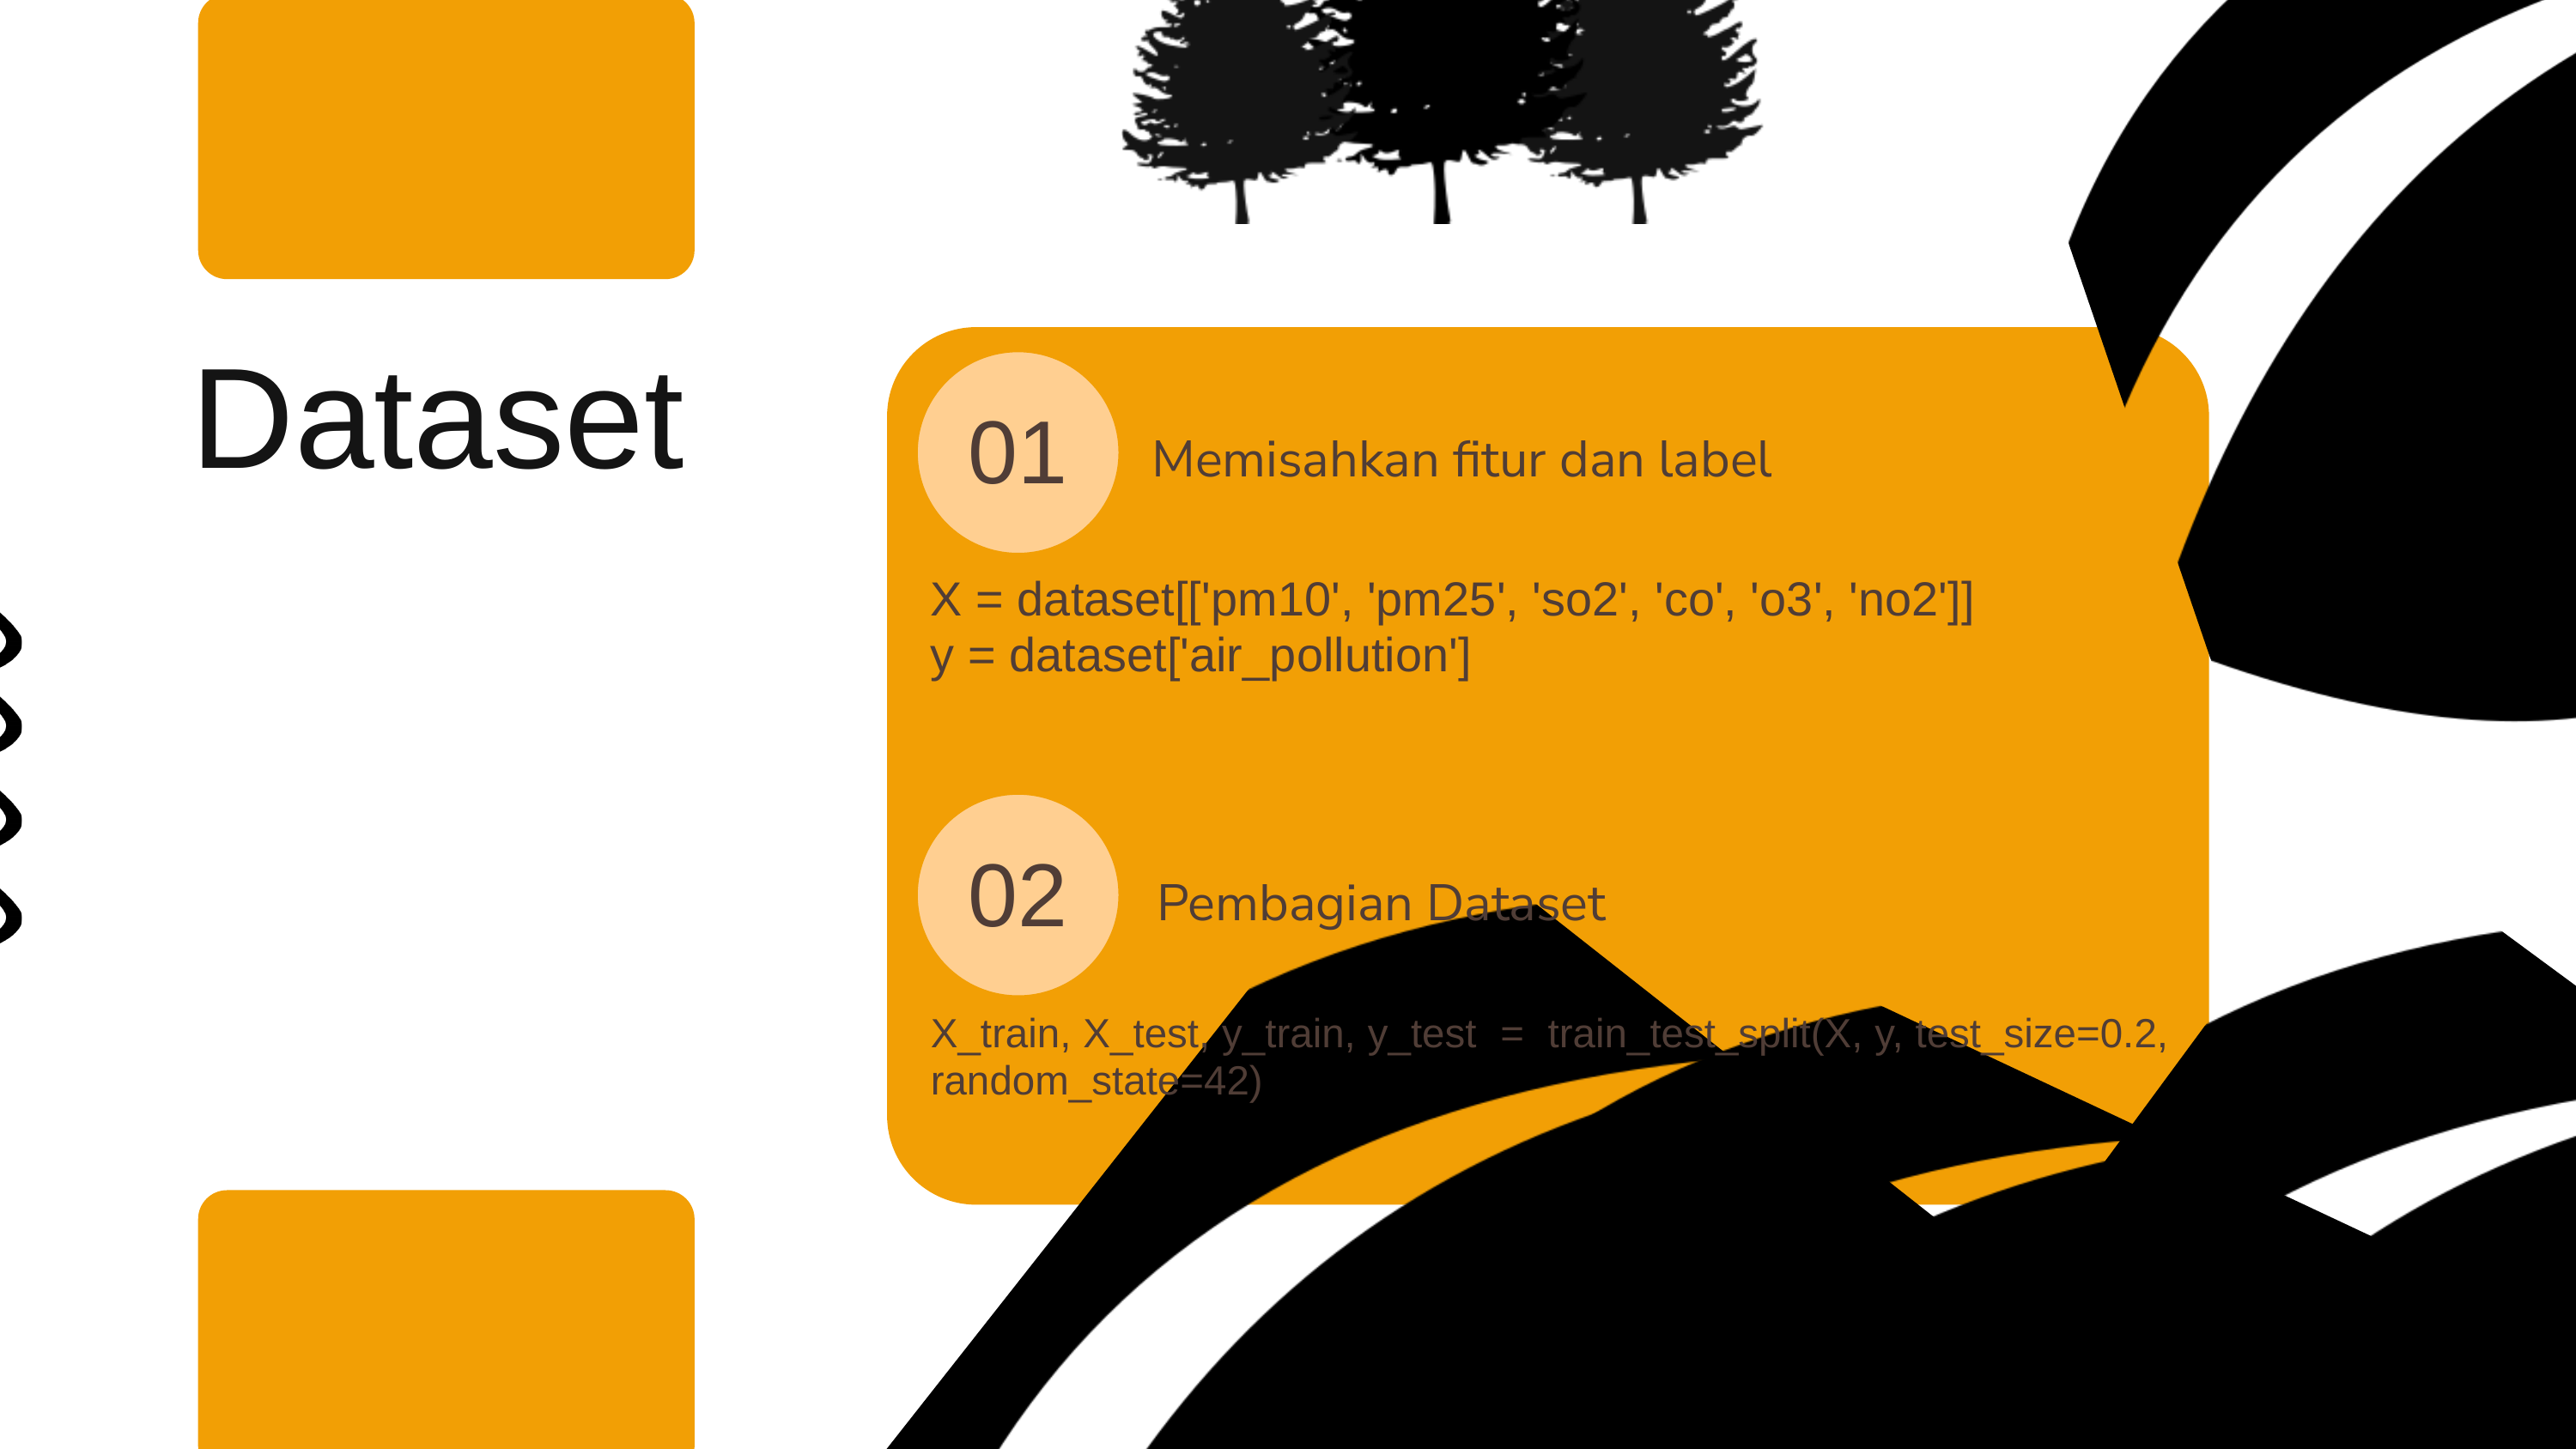

01
Dataset
Memisahkan fitur dan label

X = dataset[['pm10', 'pm25', 'so2', 'co', 'o3', 'no2']]
y = dataset['air_pollution']

02

Pembagian Dataset
X_train, X_test, y_train, y_test  =  train_test_split(X, y, test_size=0.2, random_state=42)